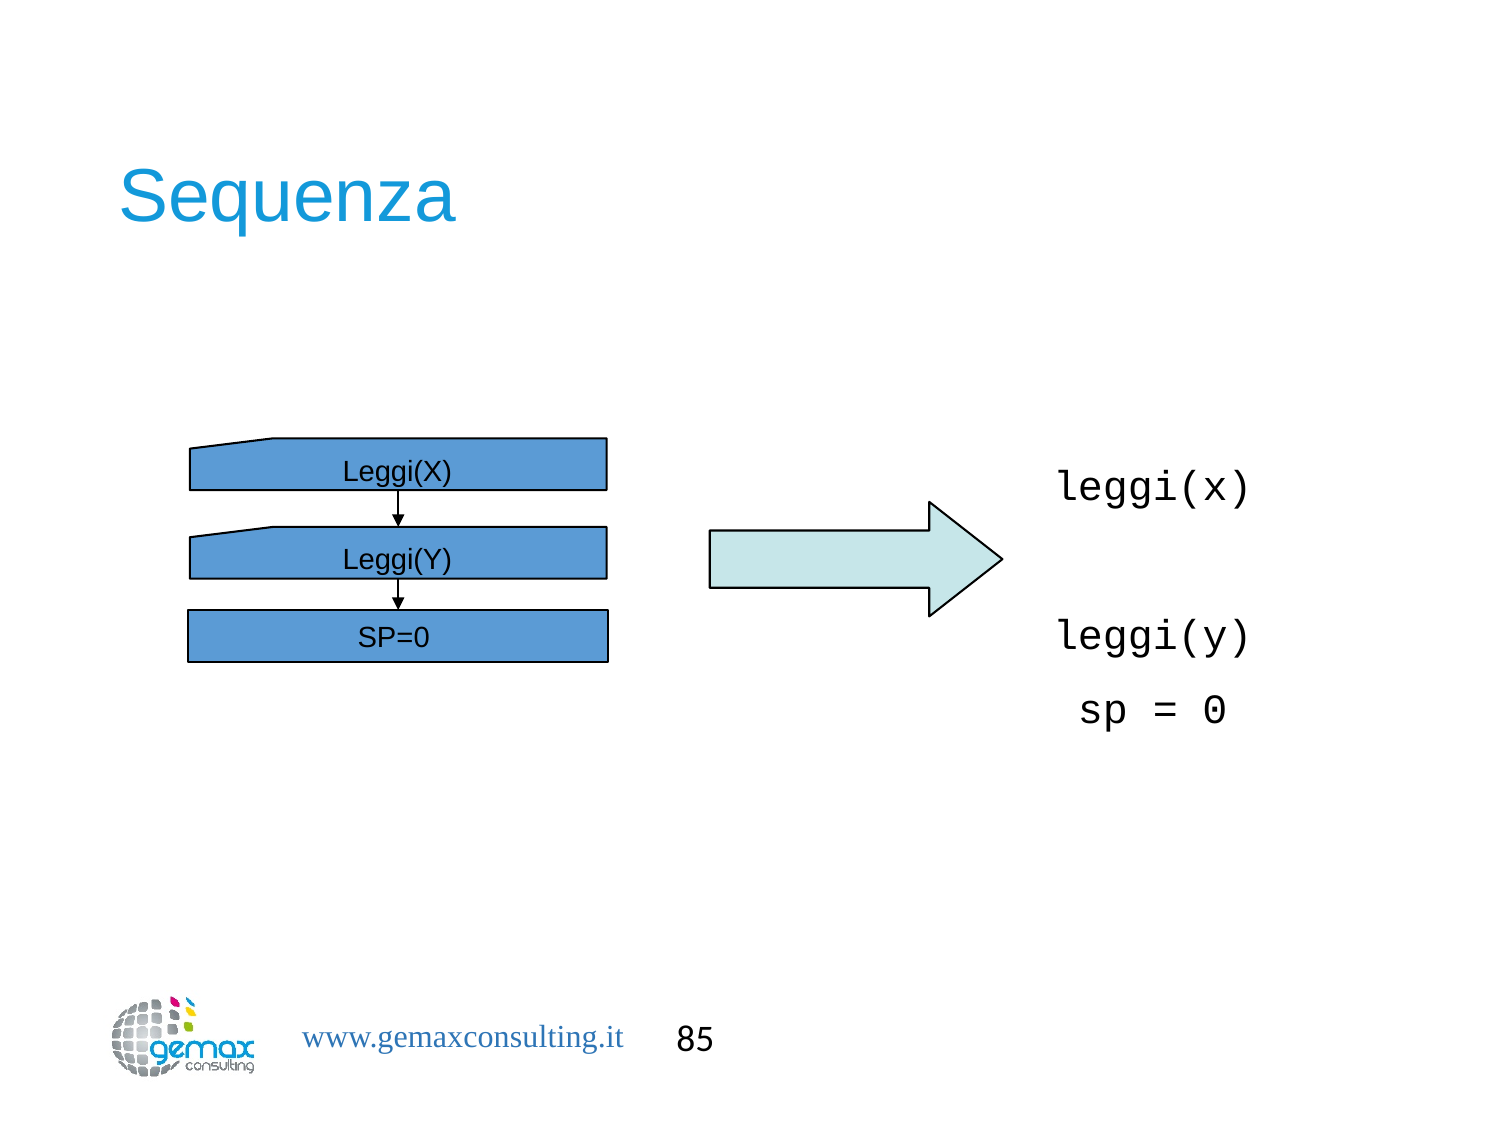

# Sequenza
leggi(x)  leggi(y)  sp = 0

Leggi(X)

Leggi(Y)

SP=0
85